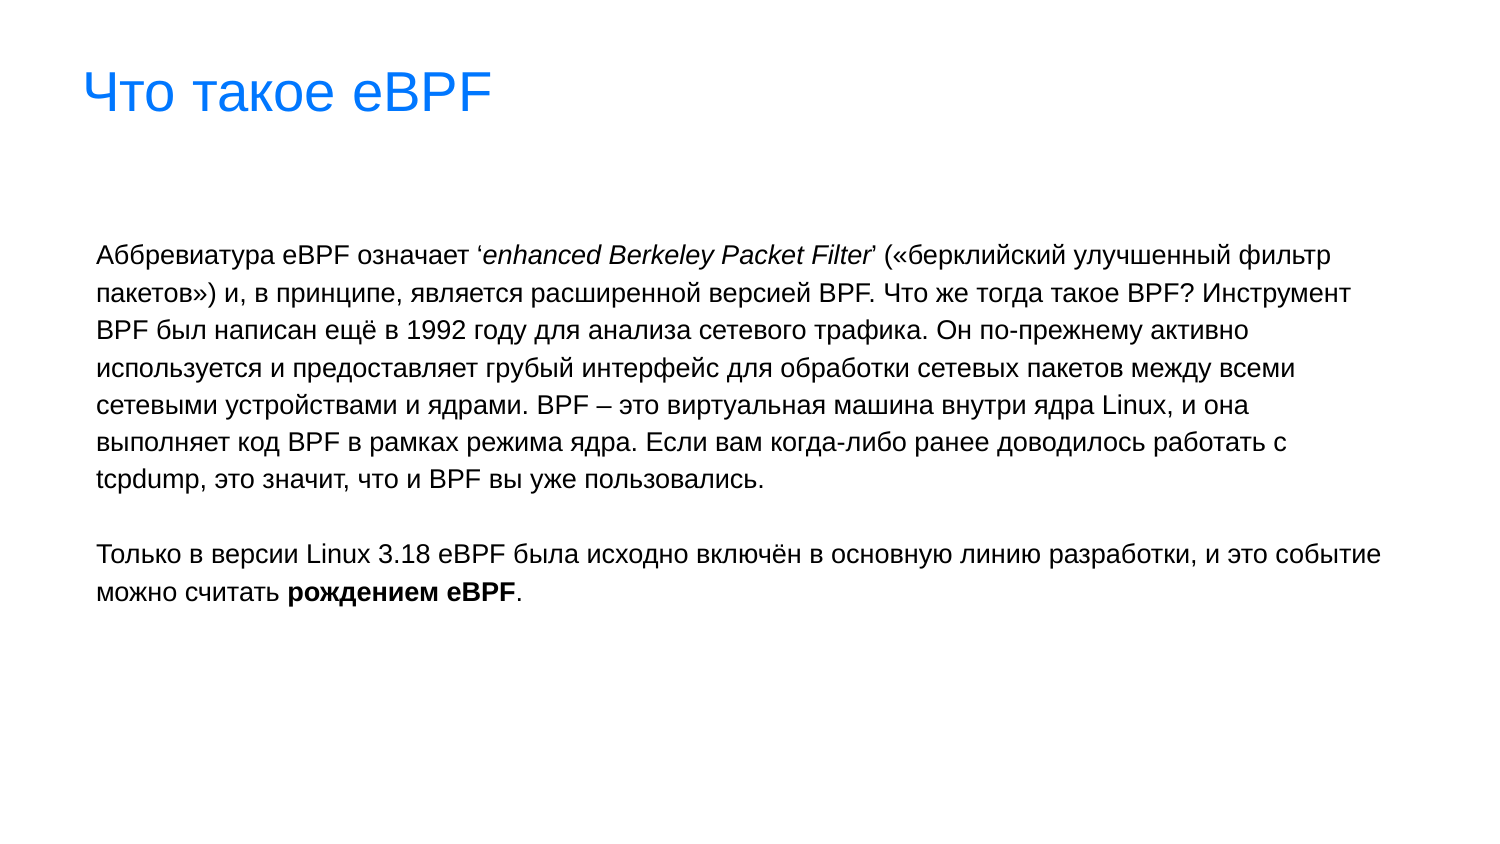

# Что такое eBPF
Аббревиатура eBPF означает ‘enhanced Berkeley Packet Filter’ («берклийский улучшенный фильтр пакетов») и, в принципе, является расширенной версией BPF. Что же тогда такое BPF? Инструмент BPF был написан ещё в 1992 году для анализа сетевого трафика. Он по-прежнему активно используется и предоставляет грубый интерфейс для обработки сетевых пакетов между всеми сетевыми устройствами и ядрами. BPF – это виртуальная машина внутри ядра Linux, и она выполняет код BPF в рамках режима ядра. Если вам когда-либо ранее доводилось работать с tcpdump, это значит, что и BPF вы уже пользовались.

Только в версии Linux 3.18 eBPF была исходно включён в основную линию разработки, и это событие можно считать рождением eBPF.